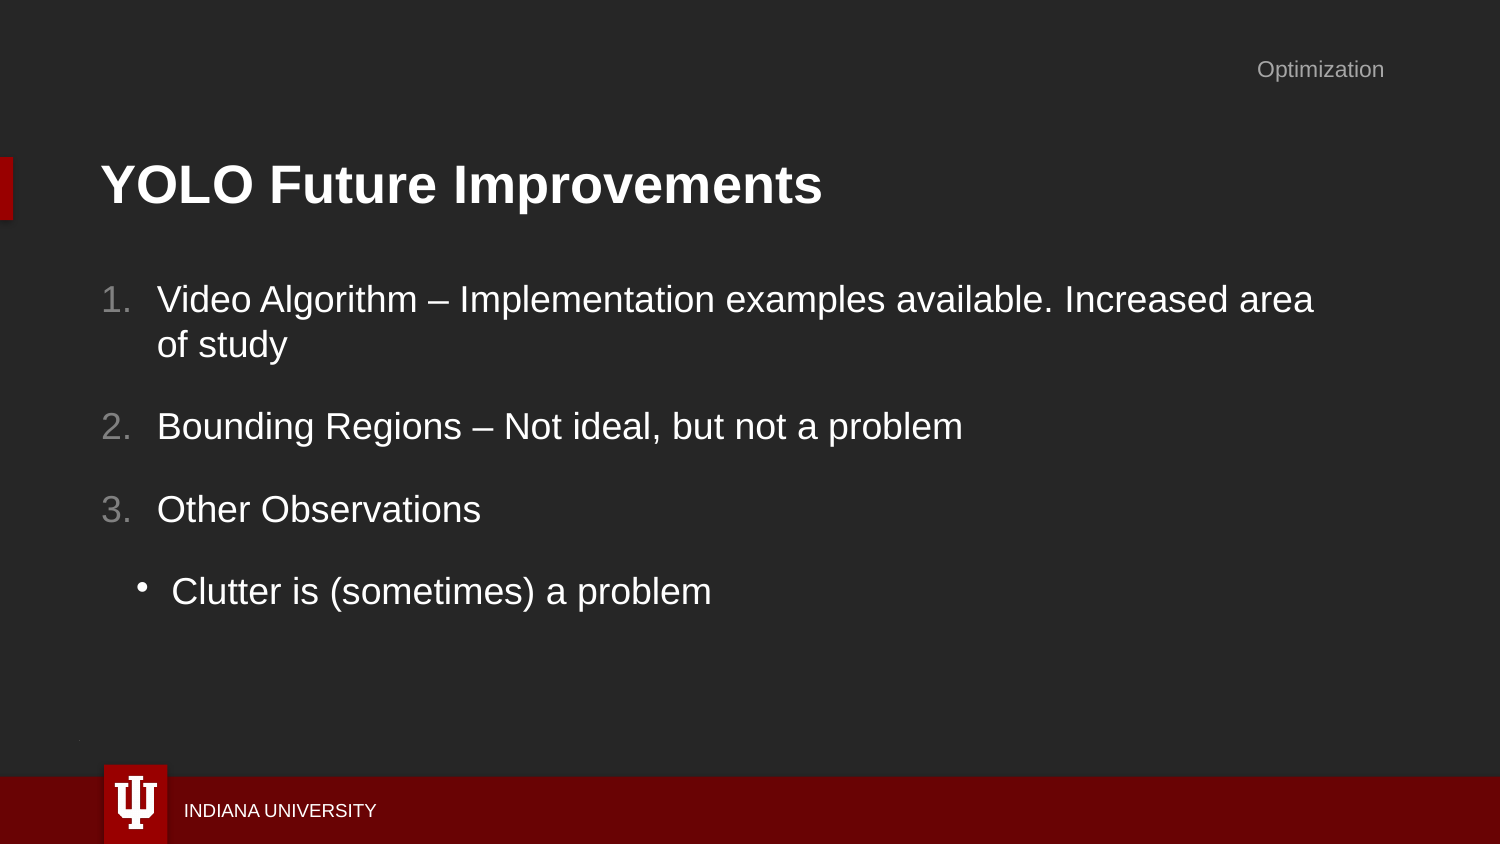

Optimization
YOLO Future Improvements
Video Algorithm – Implementation examples available. Increased area of study
Bounding Regions – Not ideal, but not a problem
Other Observations
Clutter is (sometimes) a problem